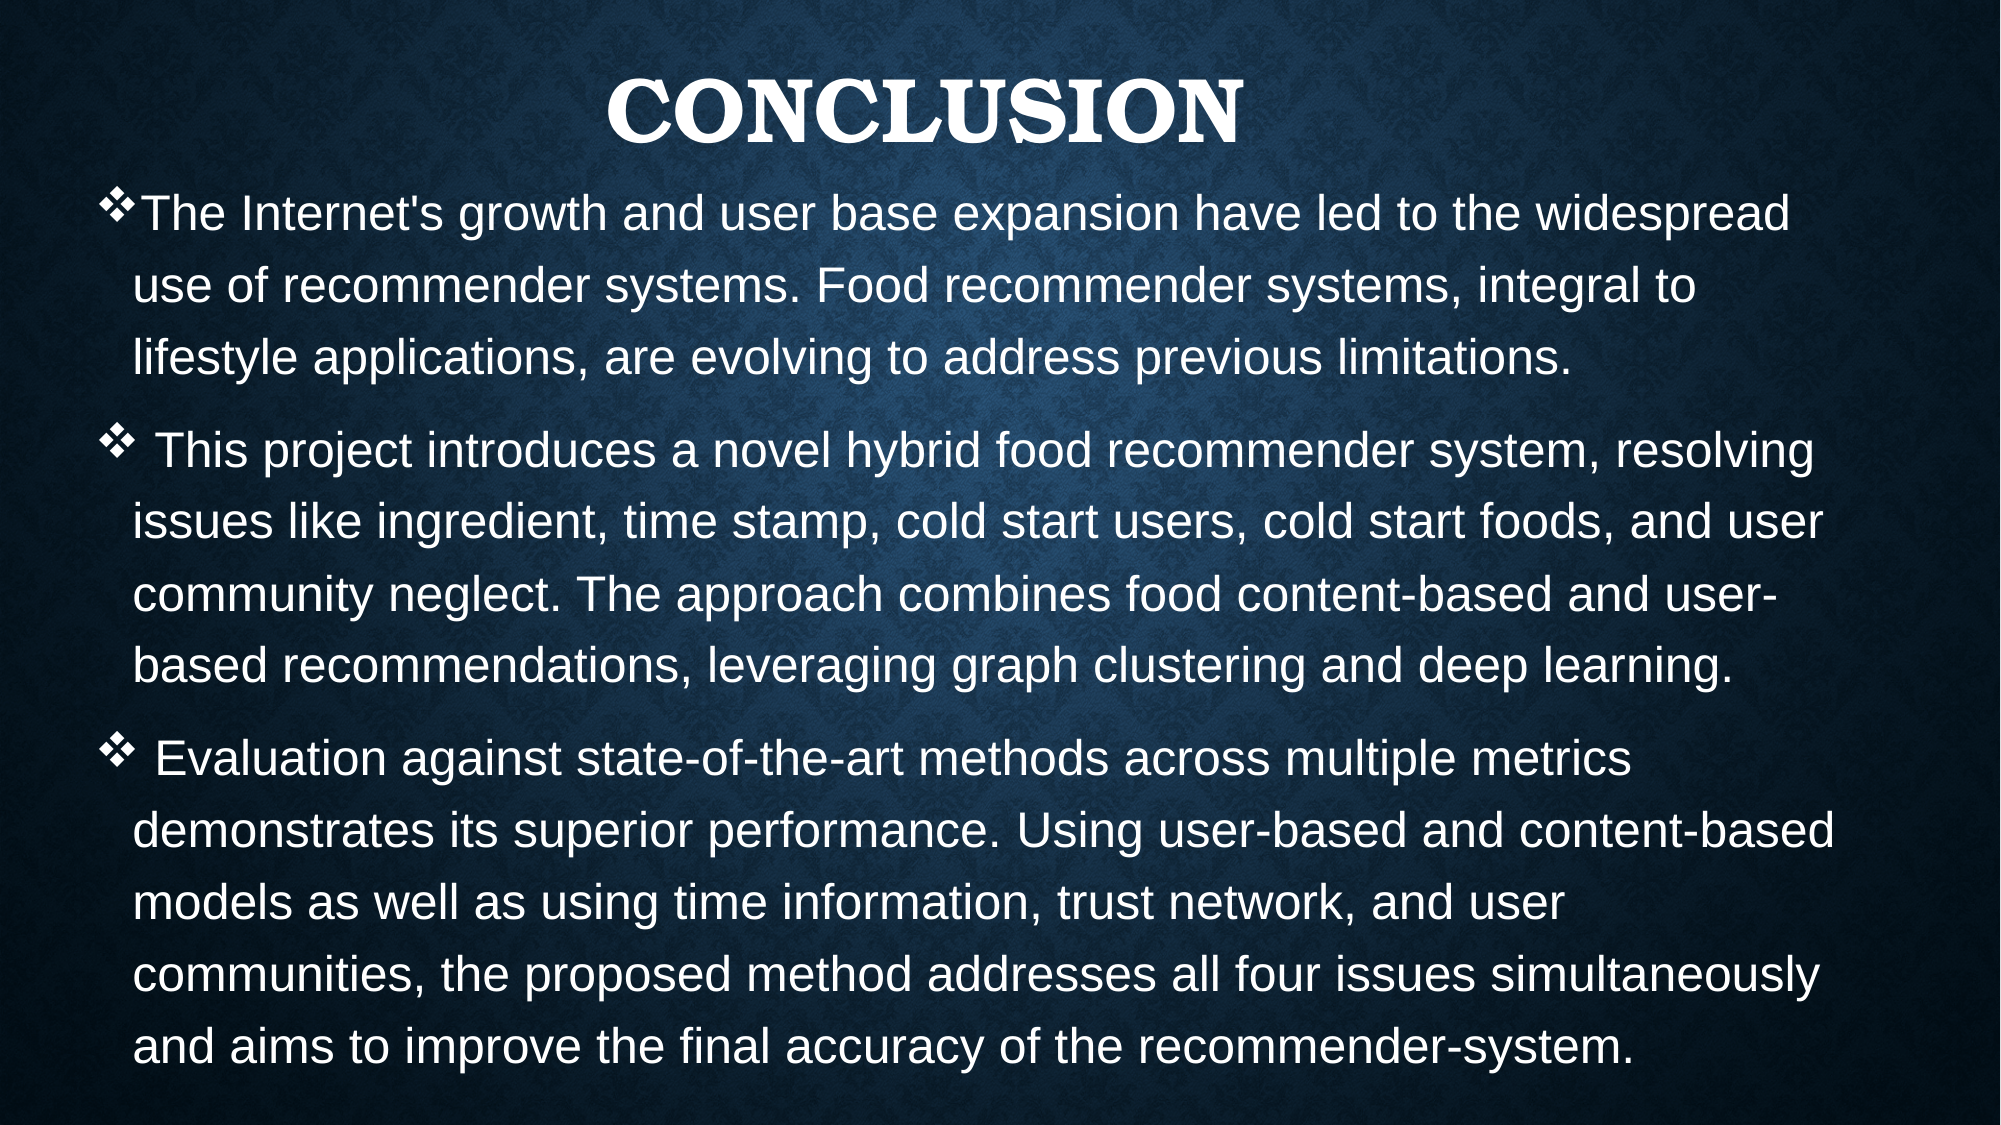

# CONCLUSION
The Internet's growth and user base expansion have led to the widespread use of recommender systems. Food recommender systems, integral to lifestyle applications, are evolving to address previous limitations.
 This project introduces a novel hybrid food recommender system, resolving issues like ingredient, time stamp, cold start users, cold start foods, and user community neglect. The approach combines food content-based and user-based recommendations, leveraging graph clustering and deep learning.
 Evaluation against state-of-the-art methods across multiple metrics demonstrates its superior performance. Using user-based and content-based models as well as using time information, trust network, and user communities, the proposed method addresses all four issues simultaneously and aims to improve the final accuracy of the recommender-system.